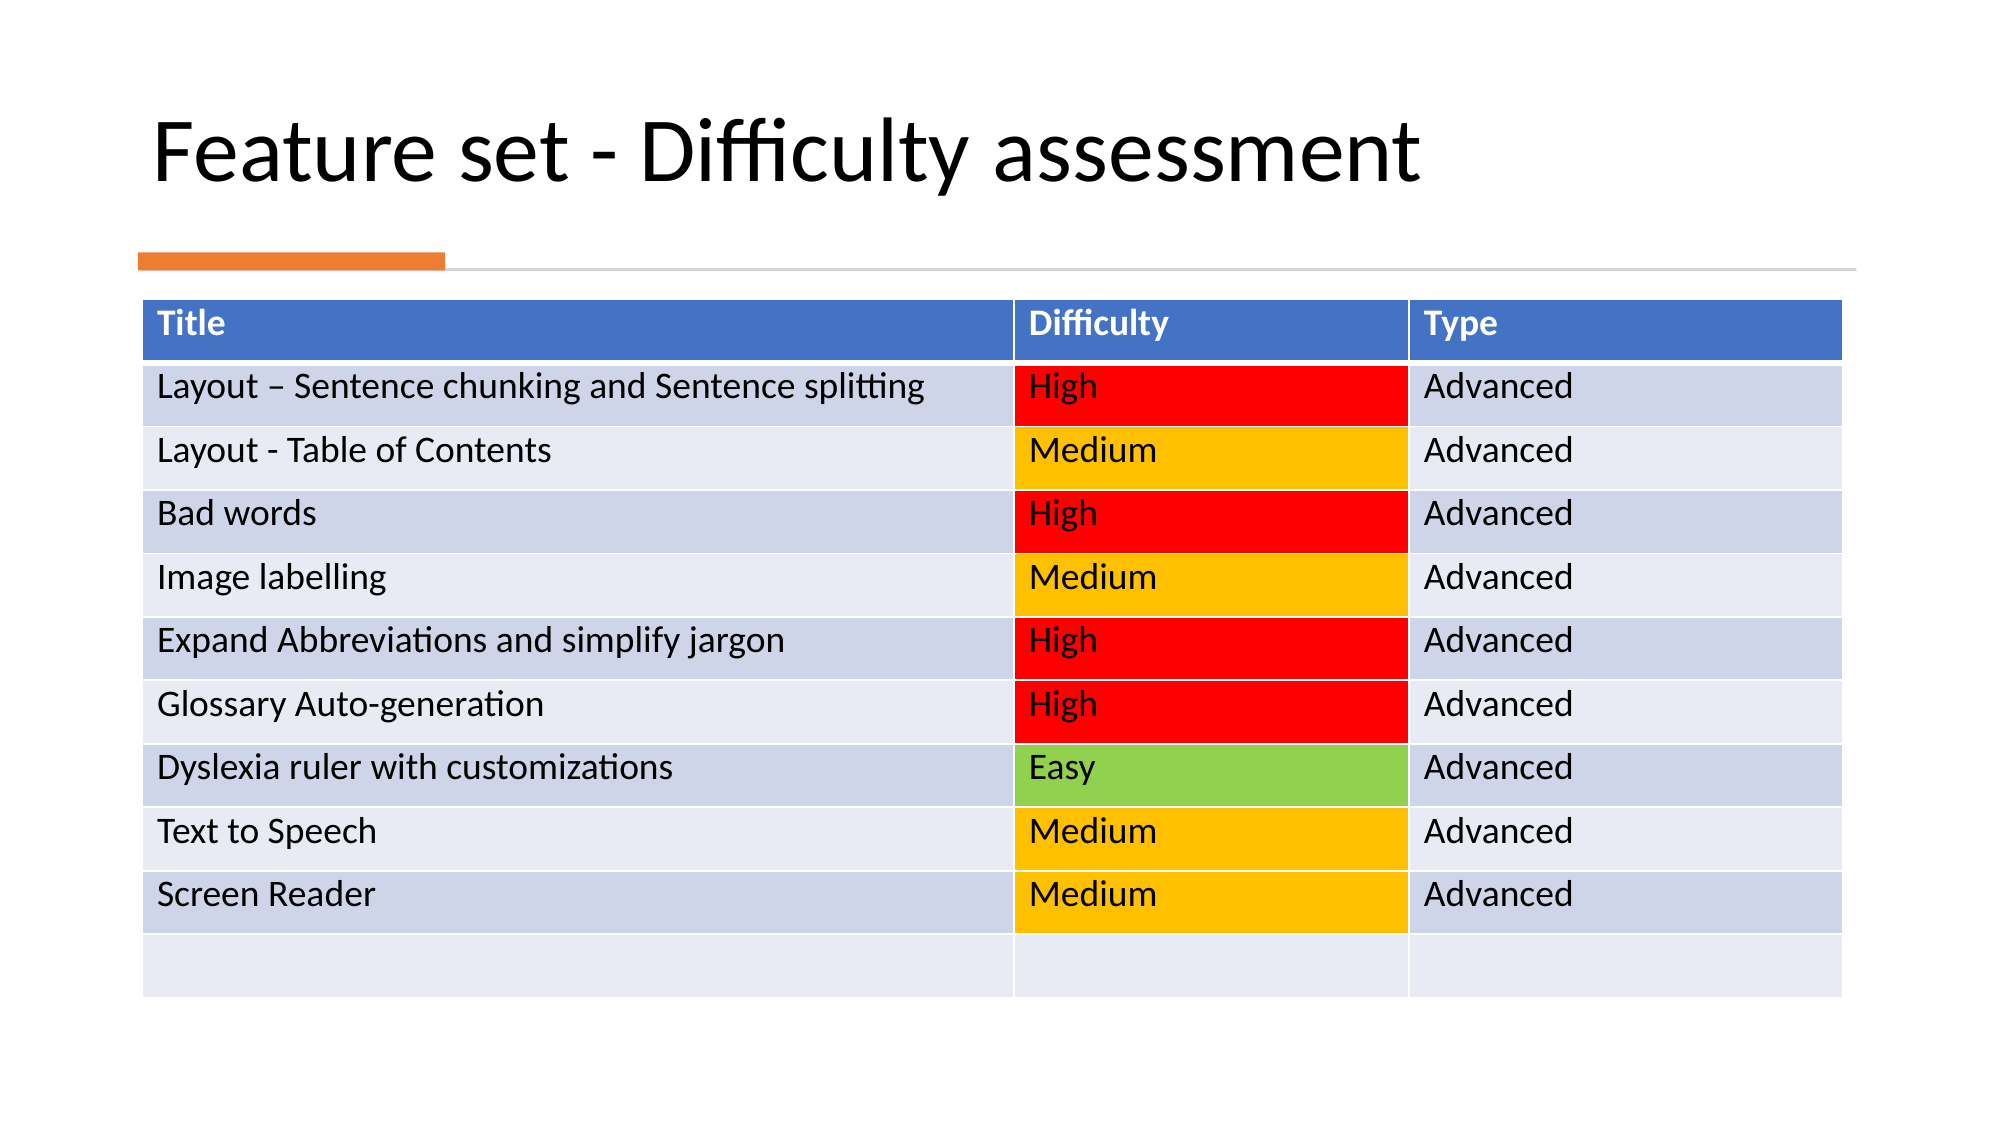

# Feature set - Difficulty assessment

| Title | Difficulty | Type |
| --- | --- | --- |
| Layout – Sentence chunking and Sentence splitting | High | Advanced |
| Layout - Table of Contents | Medium | Advanced |
| Bad words | High | Advanced |
| Image labelling | Medium | Advanced |
| Expand Abbreviations and simplify jargon | High | Advanced |
| Glossary Auto-generation | High | Advanced |
| Dyslexia ruler with customizations | Easy | Advanced |
| Text to Speech | Medium | Advanced |
| Screen Reader | Medium | Advanced |
|  |  |  |